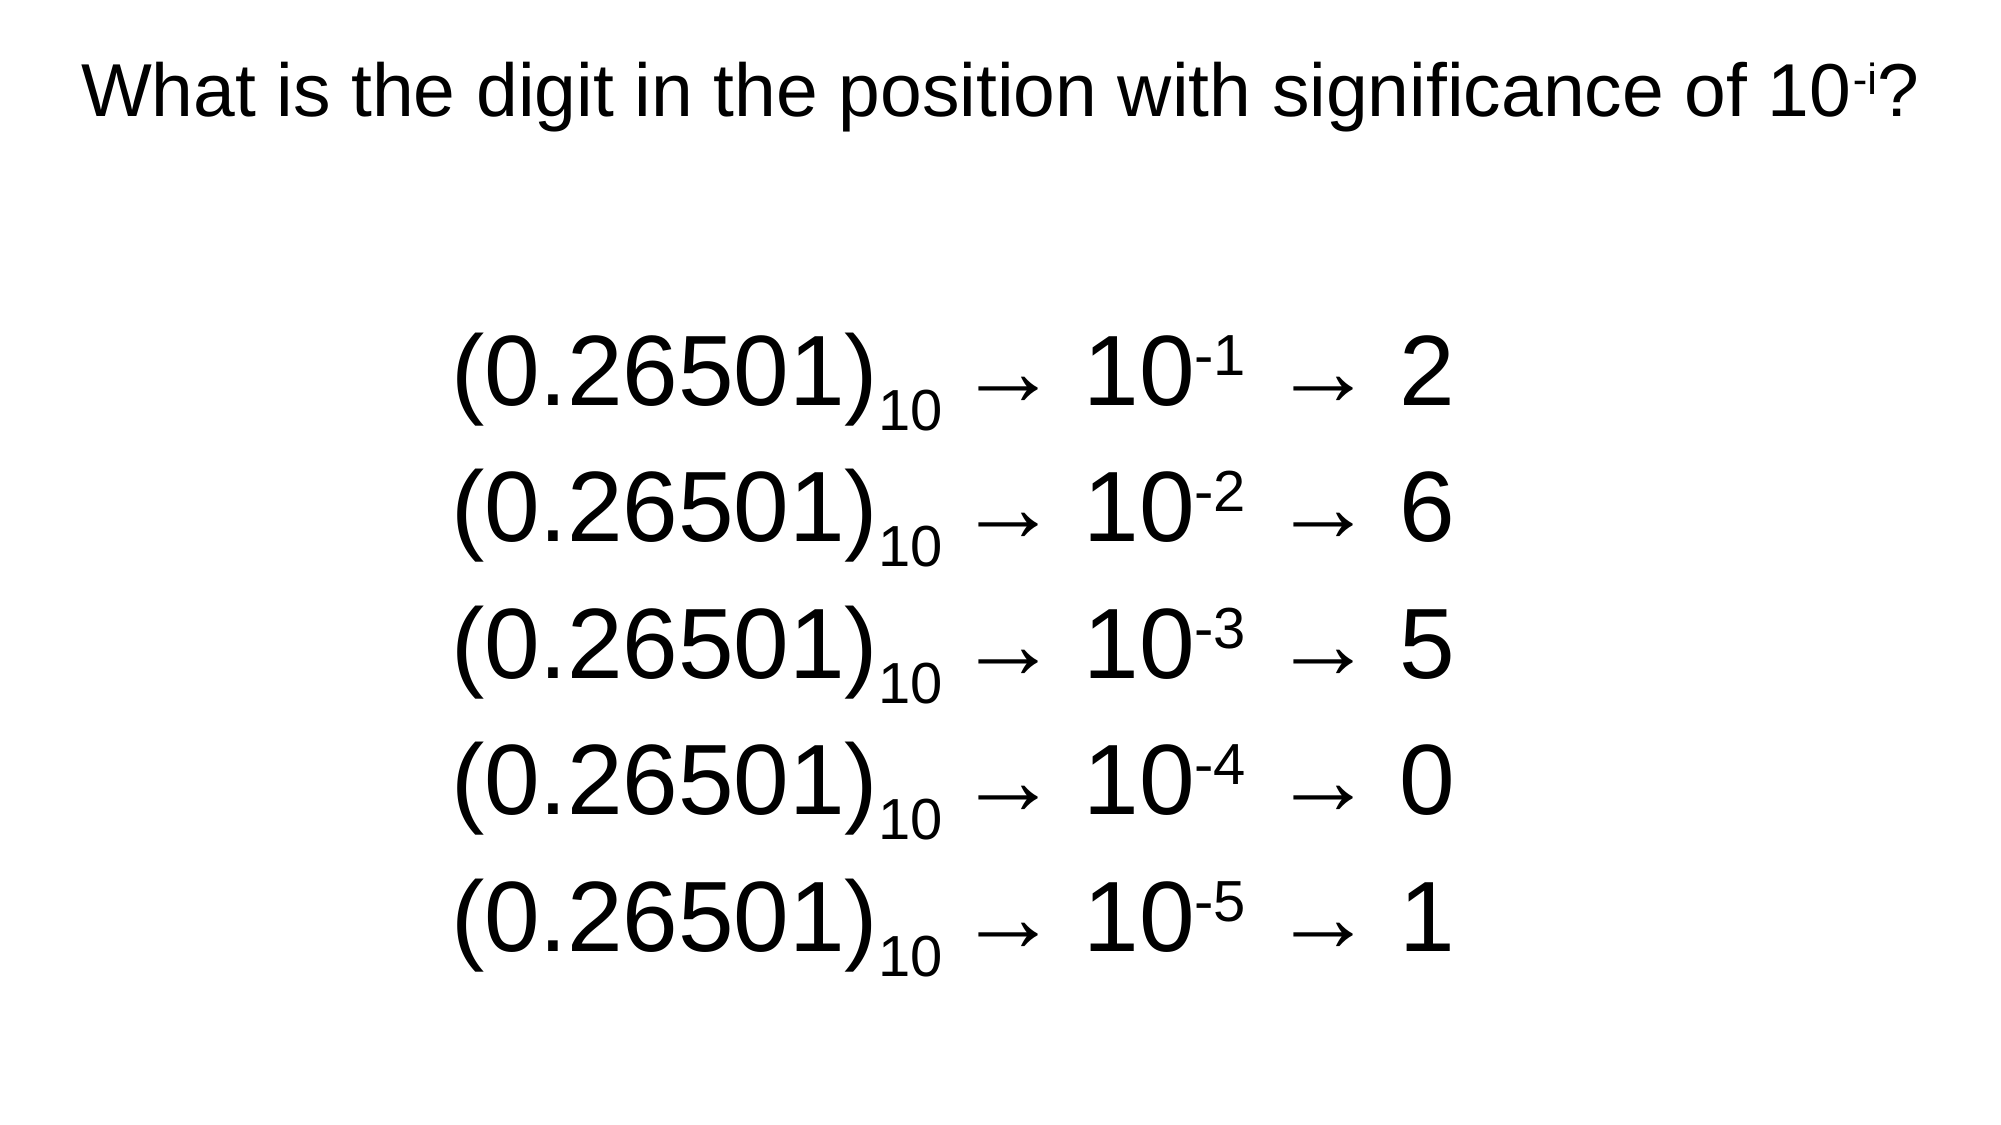

What is the digit in the position with significance of 10-i?
(0.26501)10 → 10-1 → 2
(0.26501)10 → 10-2 → 6
(0.26501)10 → 10-3 → 5
(0.26501)10 → 10-4 → 0
(0.26501)10 → 10-5 → 1